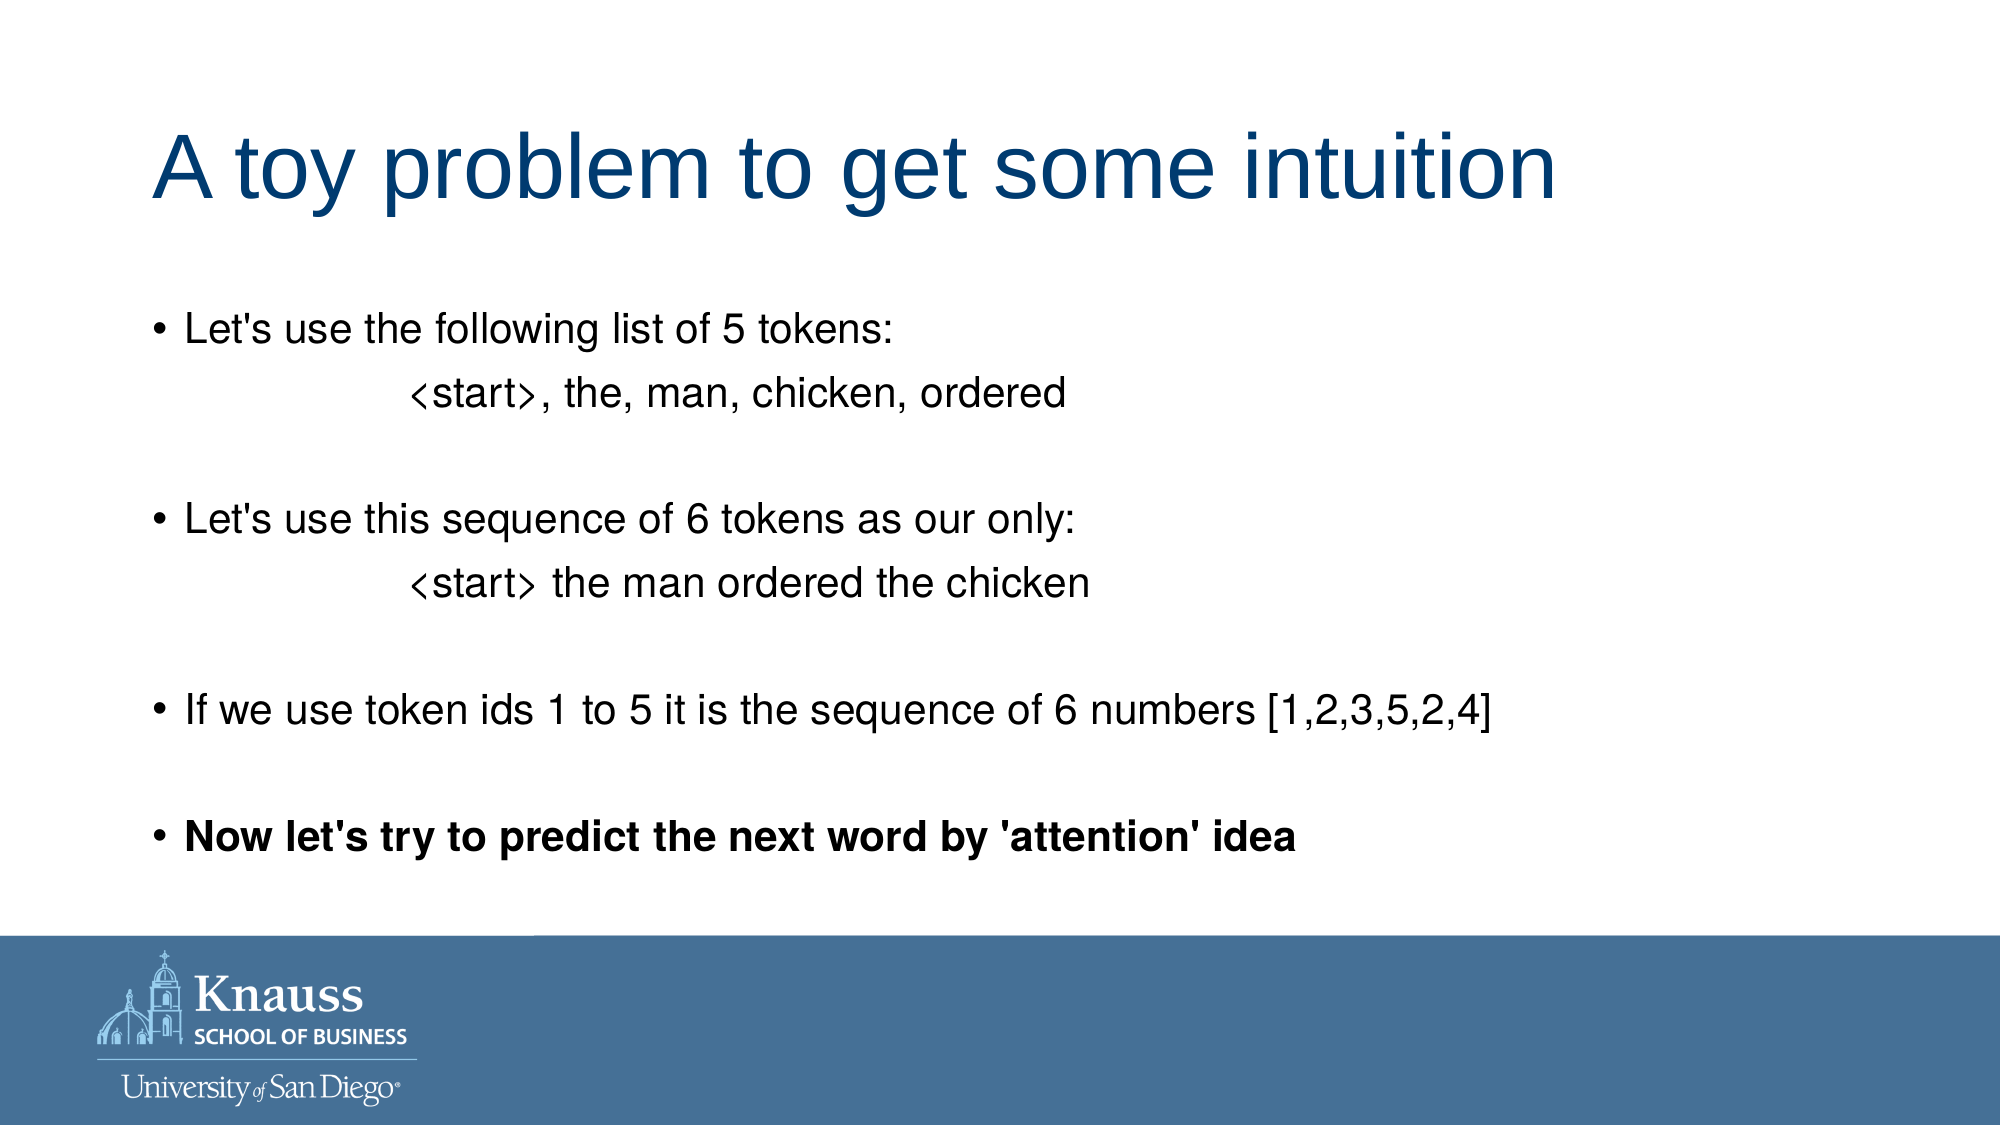

# A toy problem to get some intuition
Let's use the following list of 5 tokens:
		<start>, the, man, chicken, ordered

Let's use this sequence of 6 tokens as our only:
		<start> the man ordered the chicken

If we use token ids 1 to 5 it is the sequence of 6 numbers [1,2,3,5,2,4]

Now let's try to predict the next word by 'attention' idea